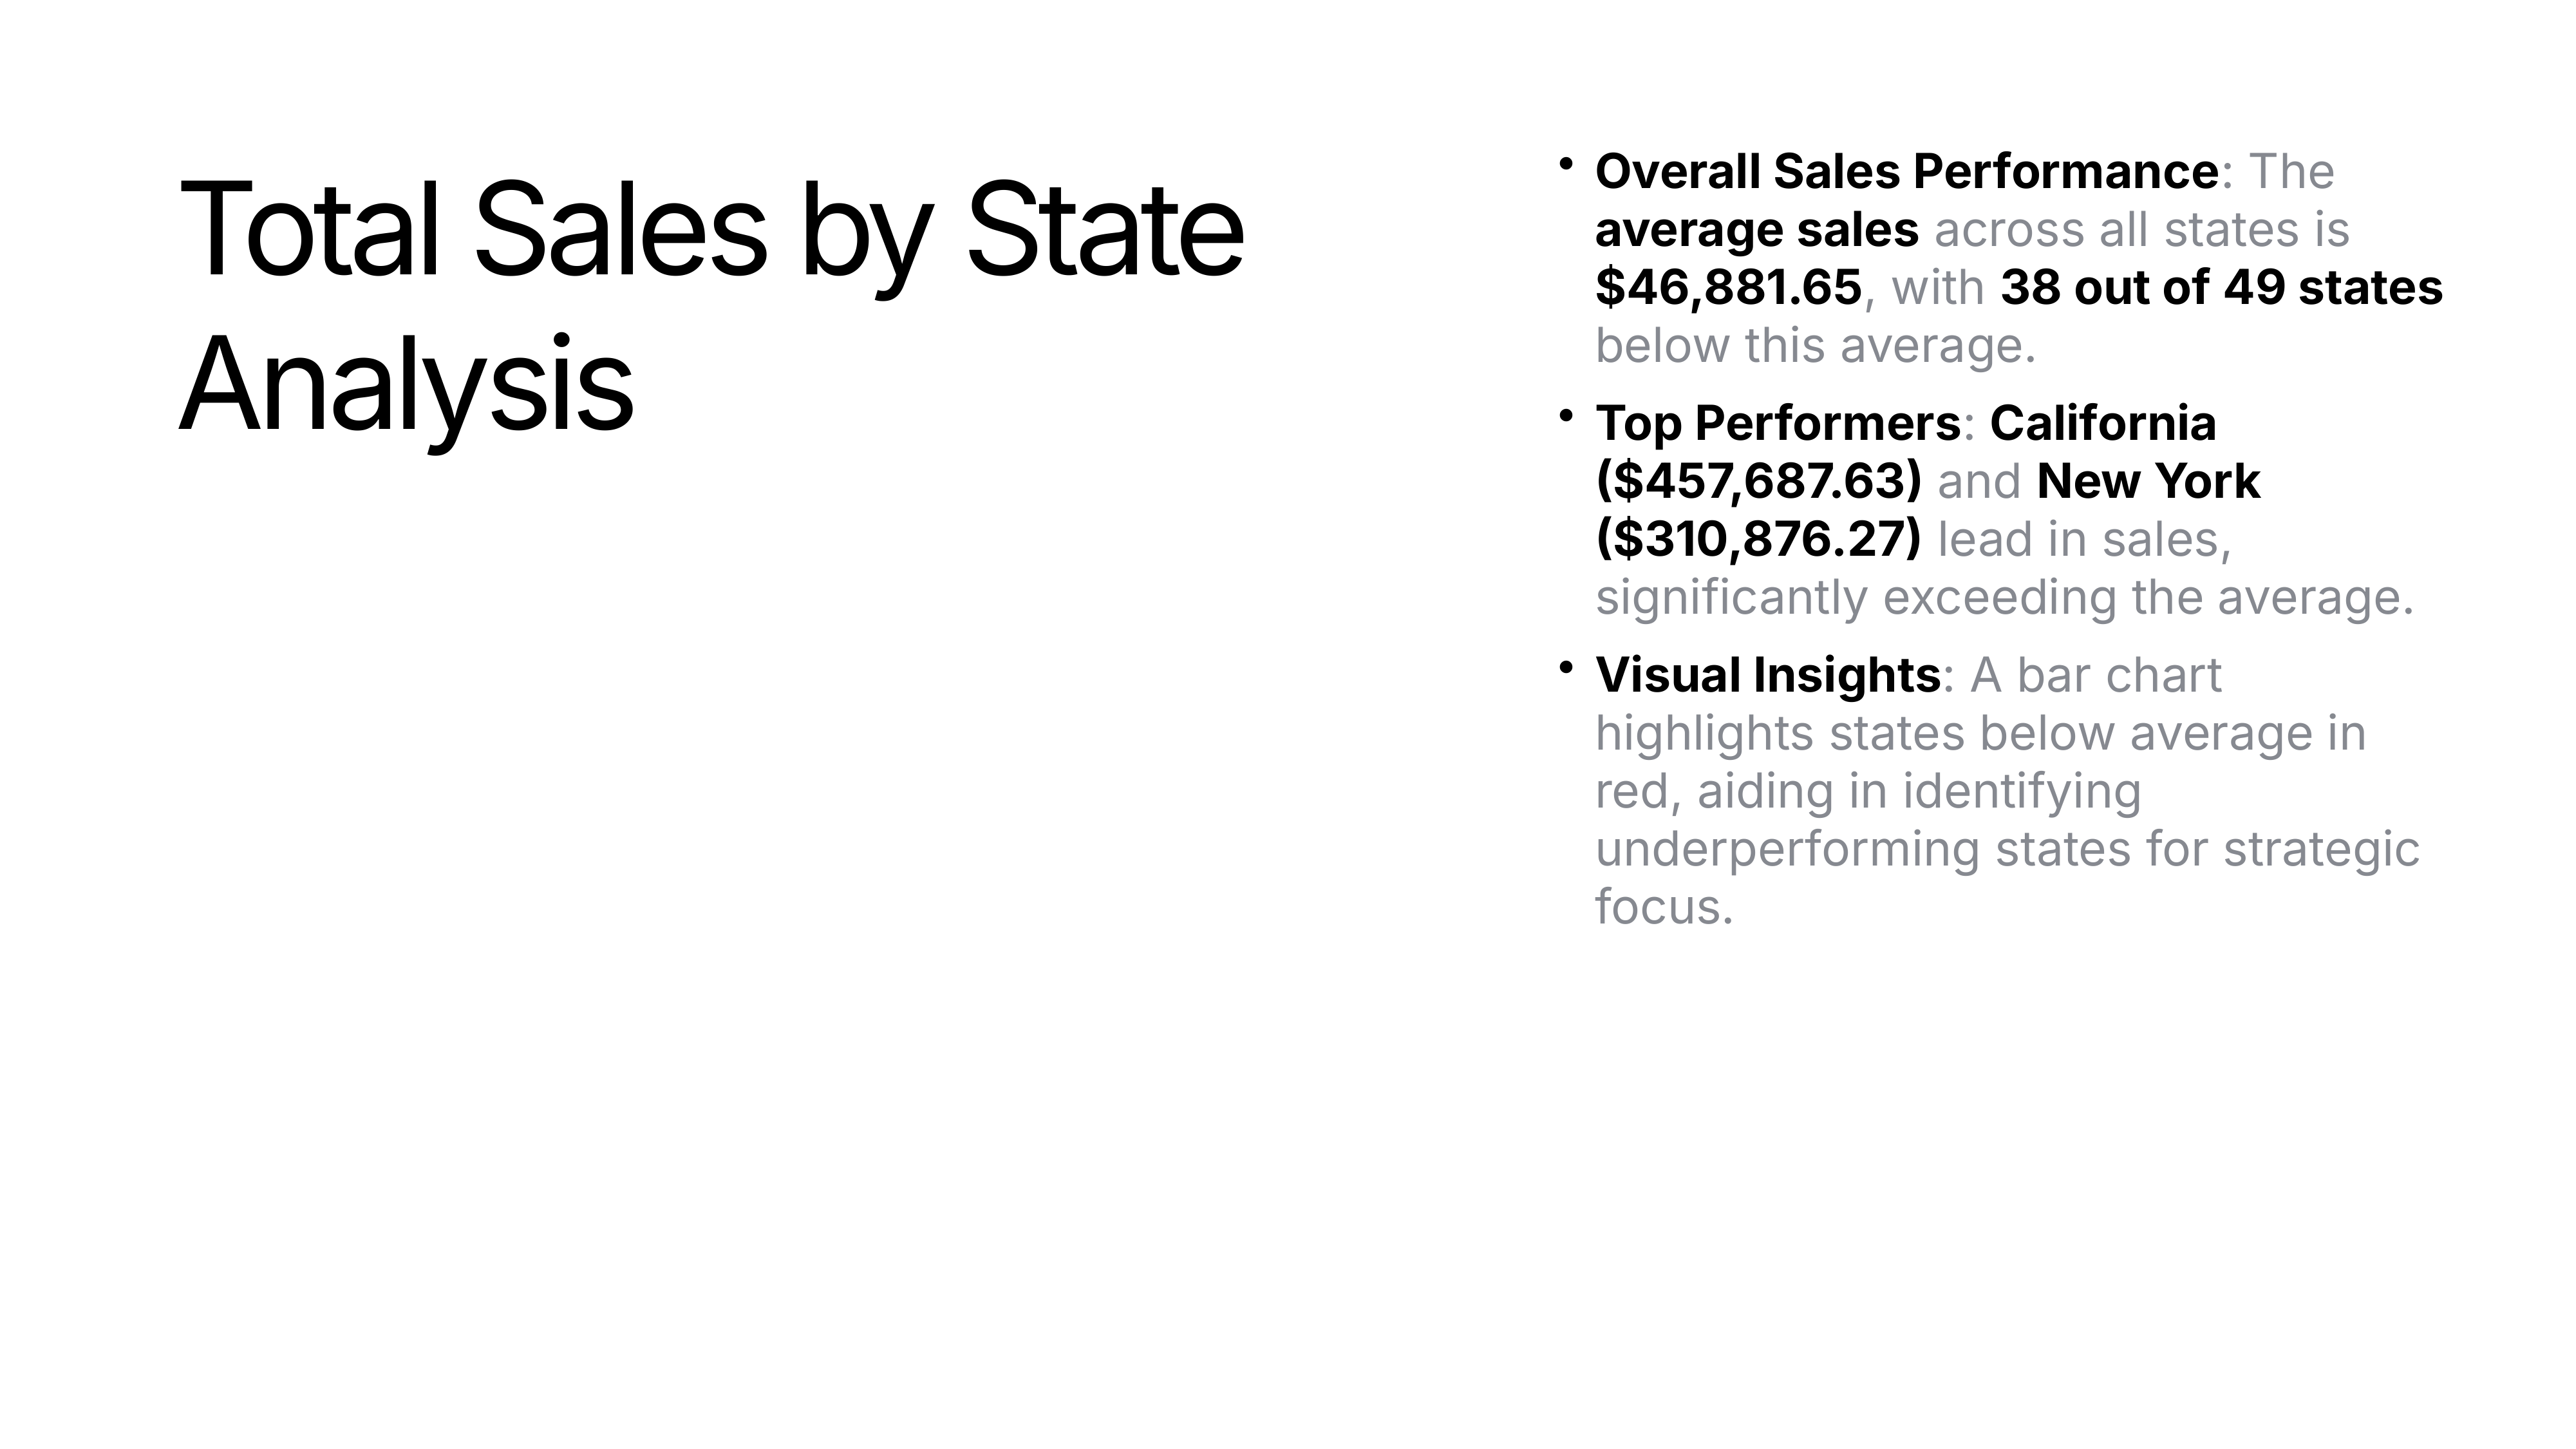

Overall Sales Performance: The average sales across all states is $46,881.65, with 38 out of 49 states below this average.
Top Performers: California ($457,687.63) and New York ($310,876.27) lead in sales, significantly exceeding the average.
Visual Insights: A bar chart highlights states below average in red, aiding in identifying underperforming states for strategic focus.
Total Sales by State Analysis